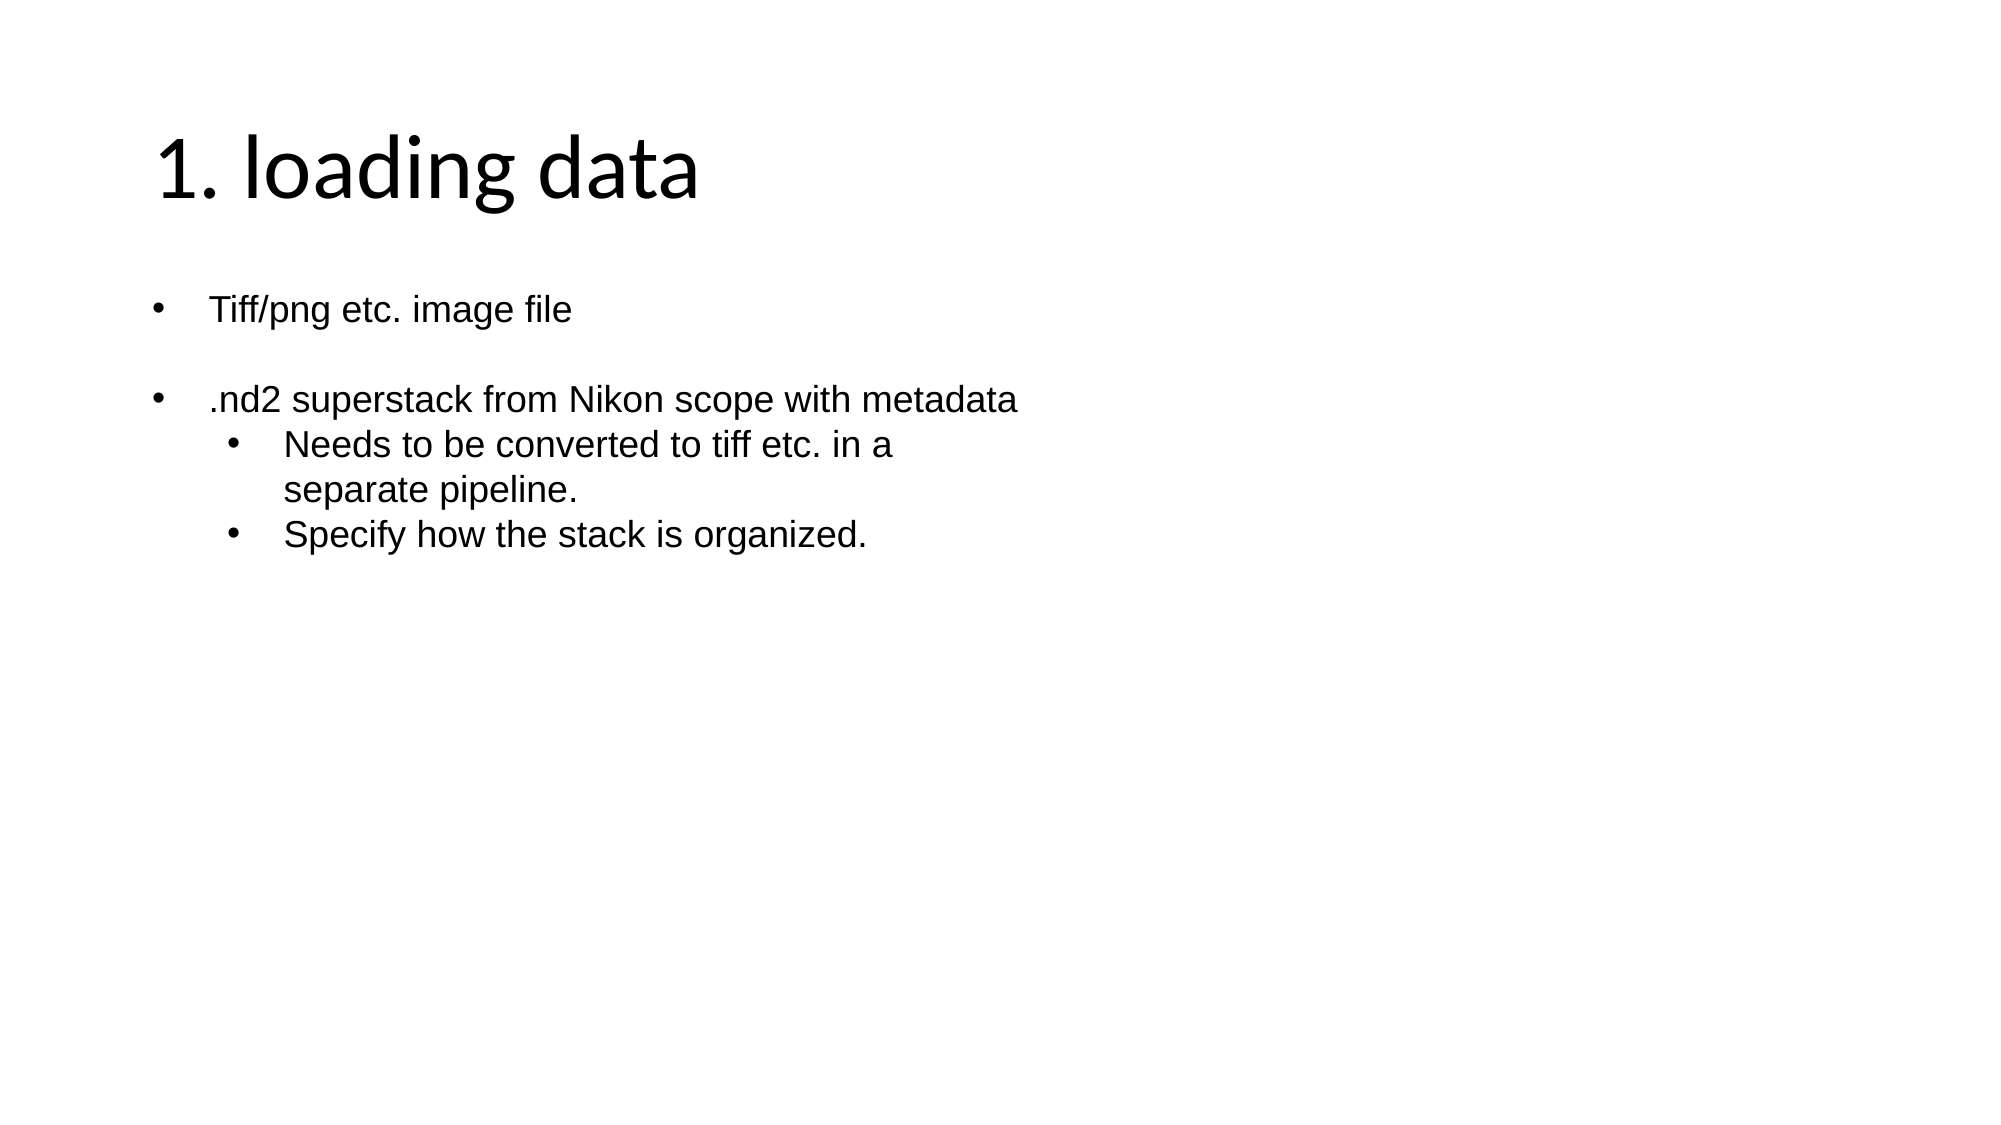

# 1. loading data
Tiff/png etc. image file

.nd2 superstack from Nikon scope with metadata
Needs to be converted to tiff etc. in a separate pipeline.
Specify how the stack is organized.